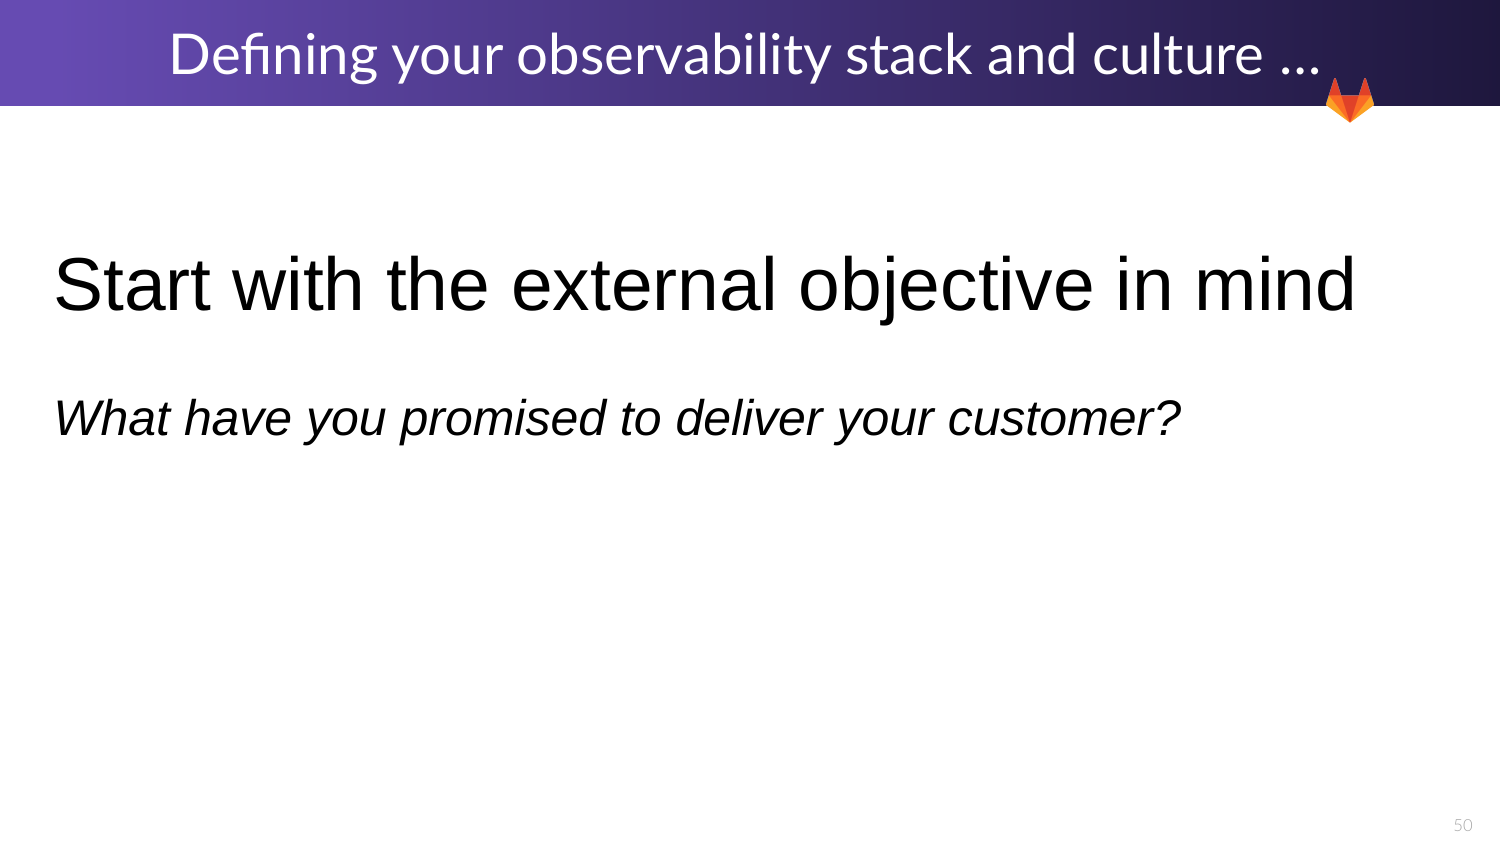

# Defining your observability stack and culture …
Start with the external objective in mind

What have you promised to deliver your customer?